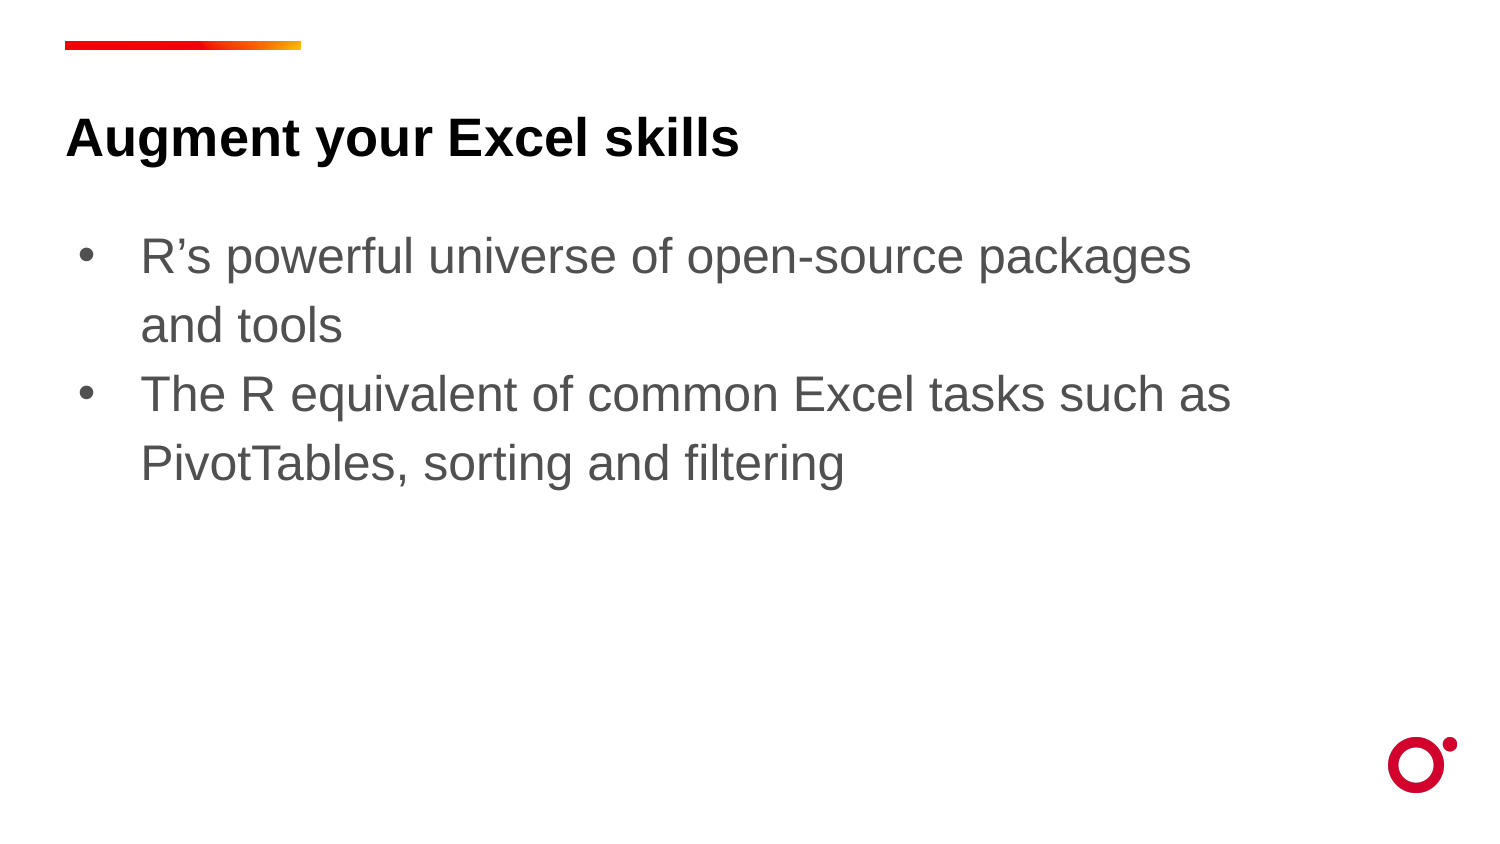

Augment your Excel skills
R’s powerful universe of open-source packages and tools
The R equivalent of common Excel tasks such as PivotTables, sorting and filtering